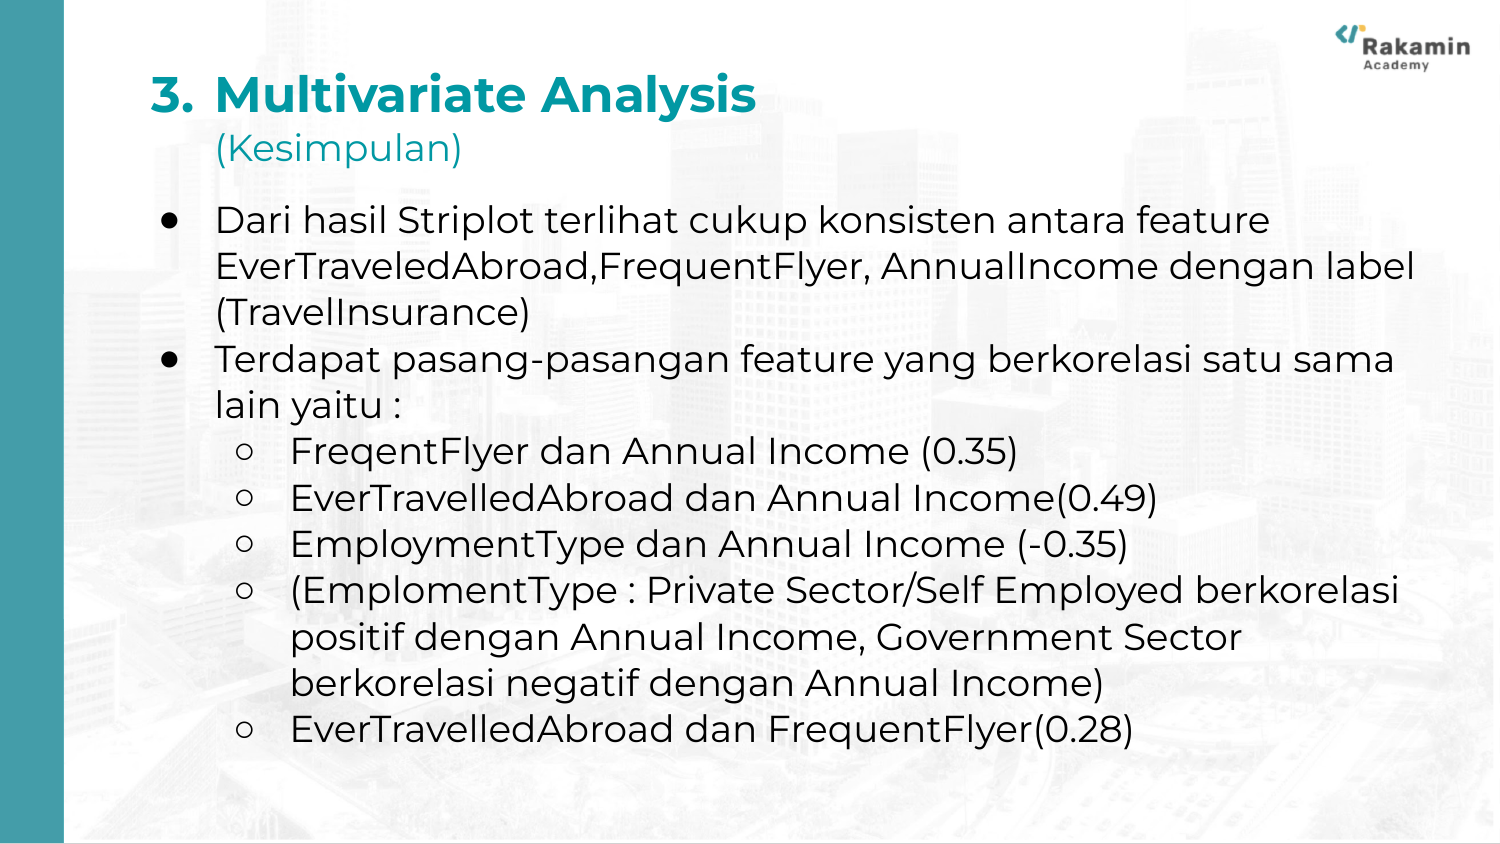

Multivariate Analysis
(Kesimpulan)
Dari hasil Striplot terlihat cukup konsisten antara feature EverTraveledAbroad,FrequentFlyer, AnnualIncome dengan label (TravelInsurance)
Terdapat pasang-pasangan feature yang berkorelasi satu sama lain yaitu :
FreqentFlyer dan Annual Income (0.35)
EverTravelledAbroad dan Annual Income(0.49)
EmploymentType dan Annual Income (-0.35)
(EmplomentType : Private Sector/Self Employed berkorelasi positif dengan Annual Income, Government Sector berkorelasi negatif dengan Annual Income)
EverTravelledAbroad dan FrequentFlyer(0.28)